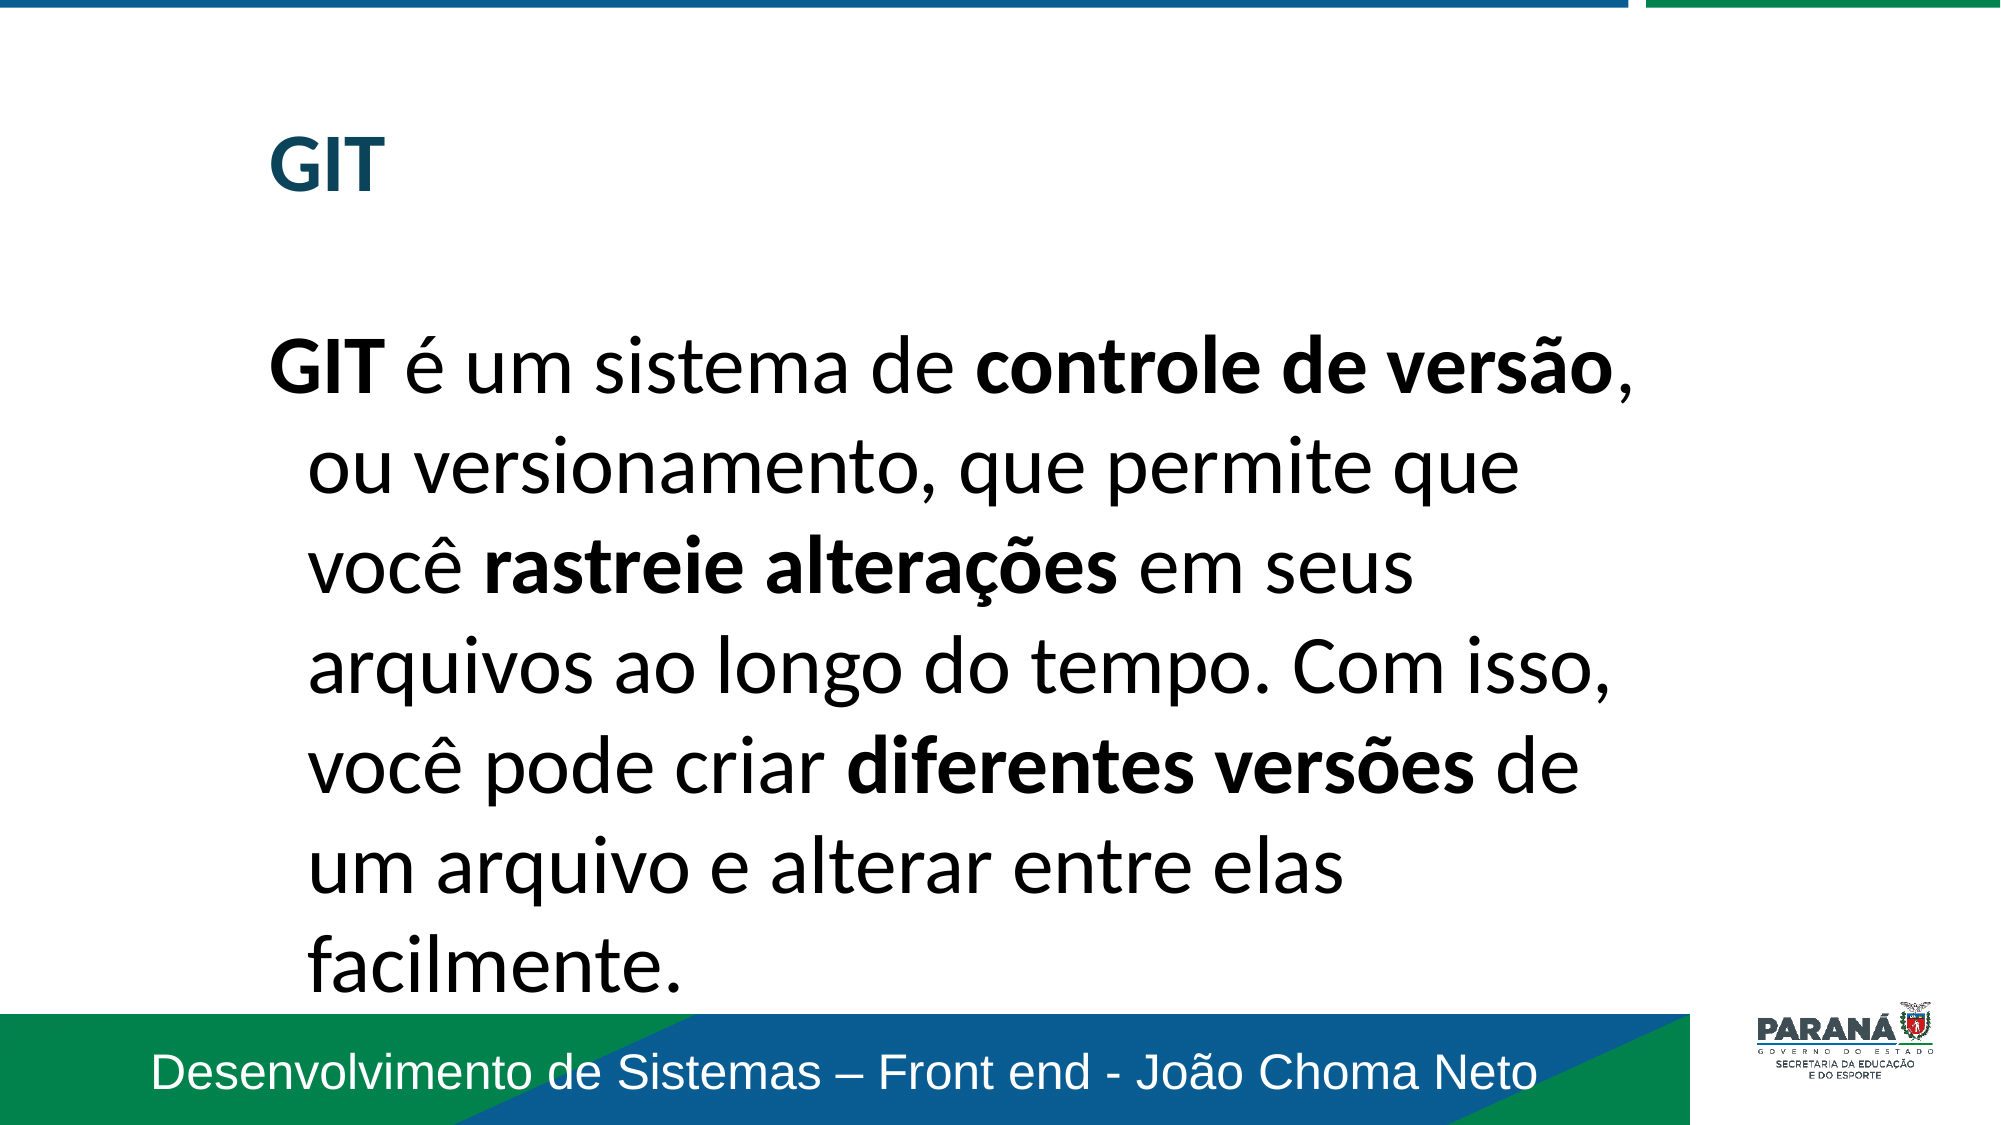

GIT
GIT é um sistema de controle de versão, ou versionamento, que permite que você rastreie alterações em seus arquivos ao longo do tempo. Com isso, você pode criar diferentes versões de um arquivo e alterar entre elas facilmente.